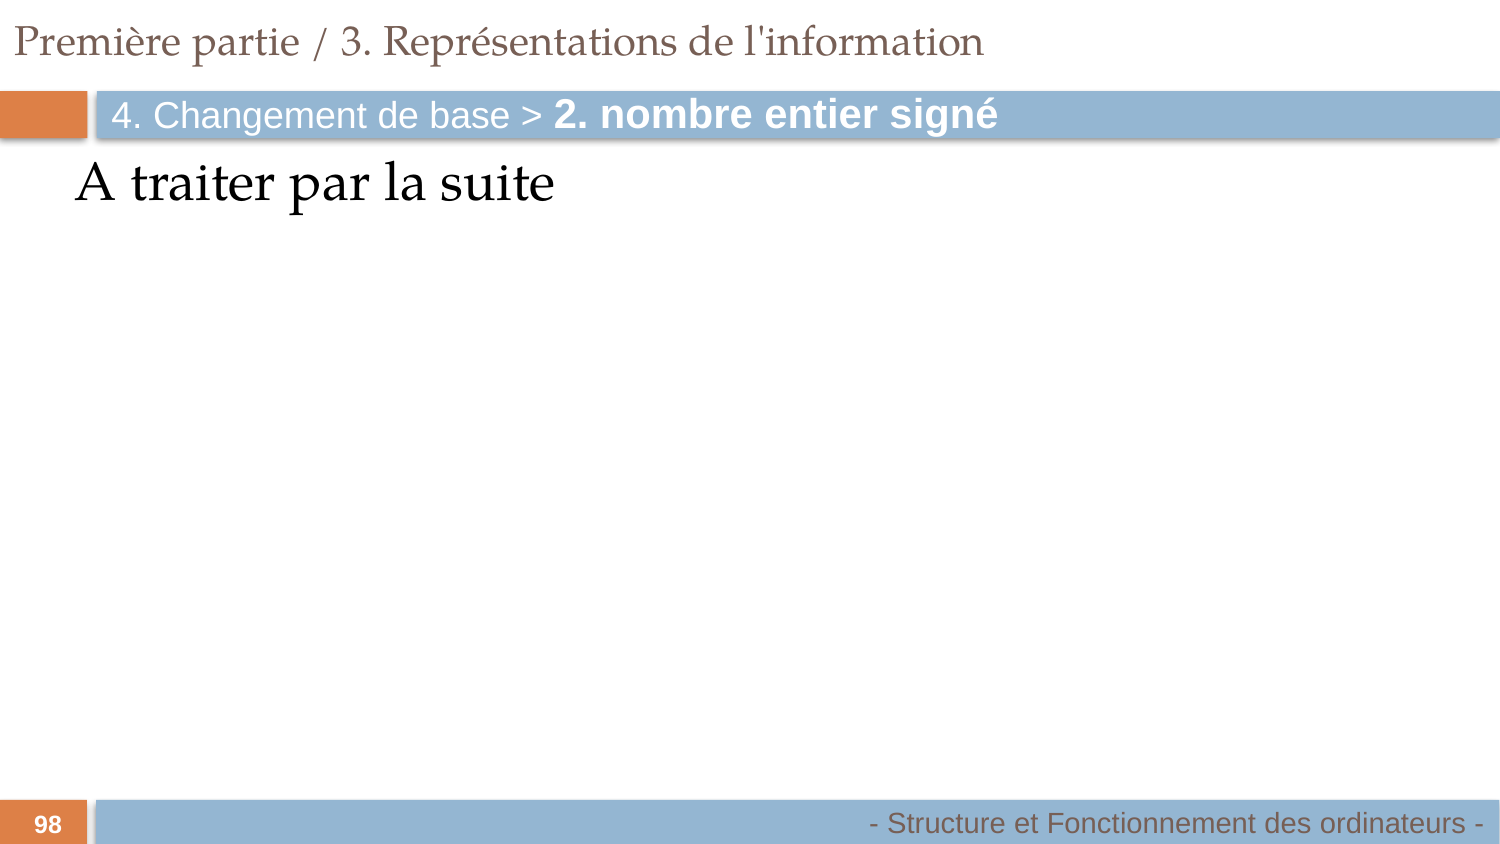

# Première partie / 3. Représentations de l'information
4. Changement de base > 2. nombre entier signé
A traiter par la suite
- Structure et Fonctionnement des ordinateurs -